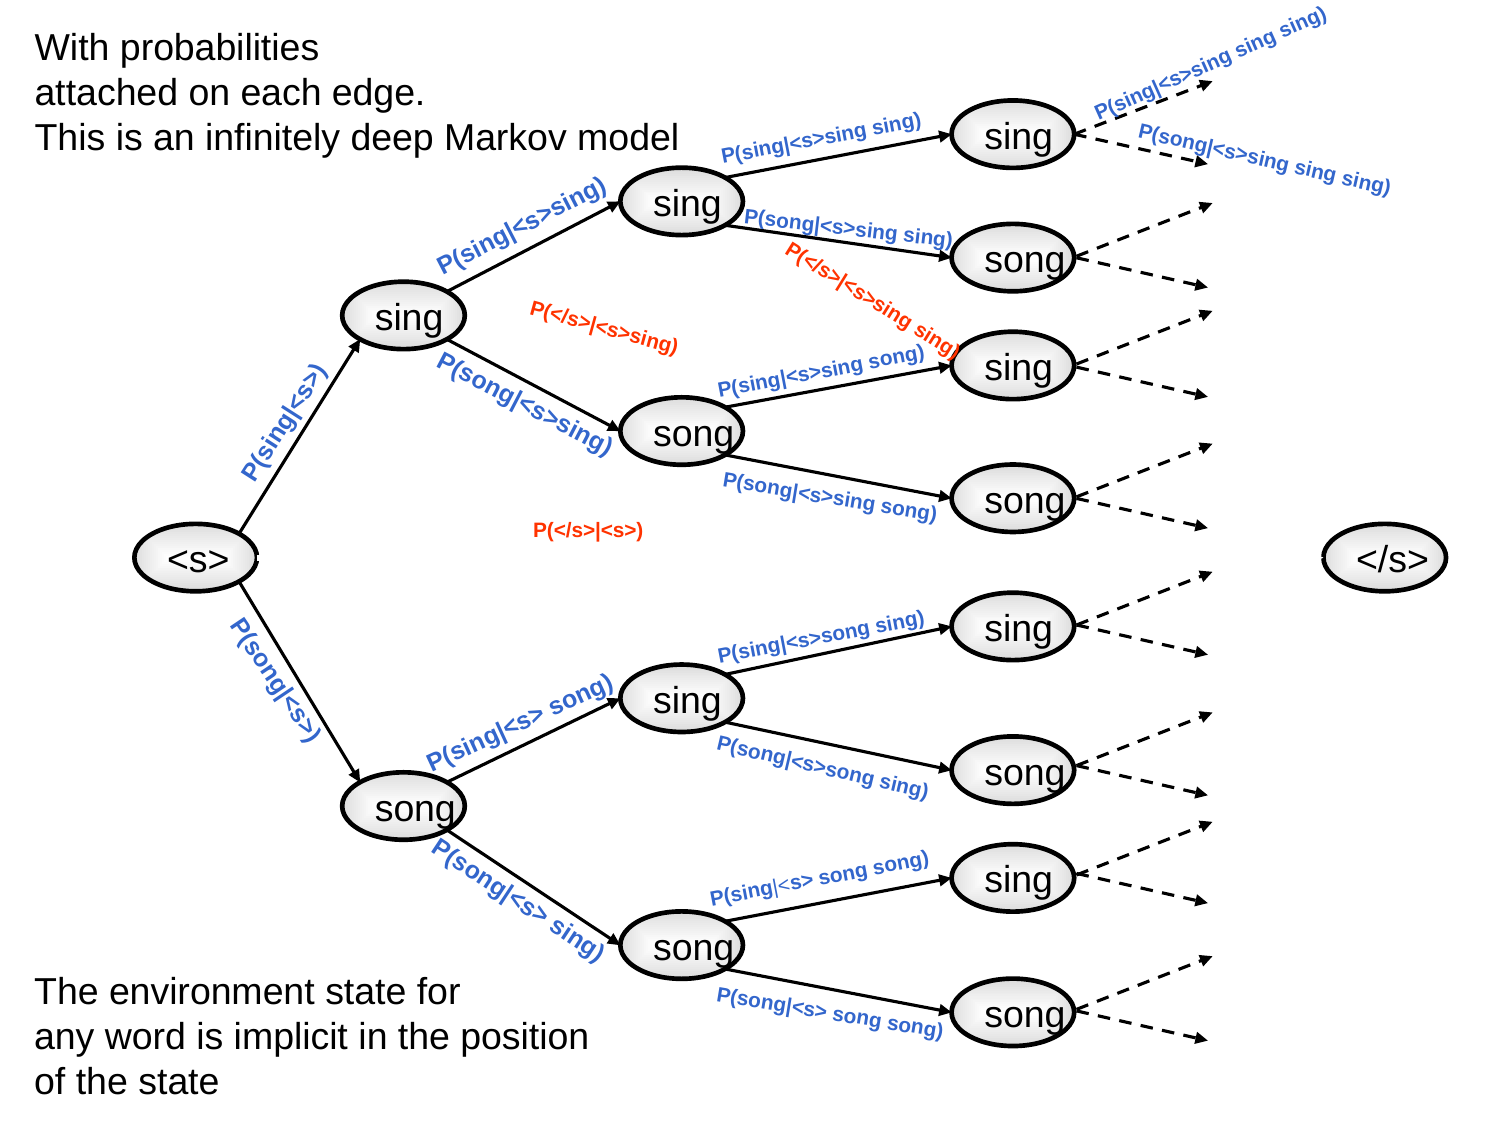

With probabilities
attached on each edge.
This is an infinitely deep Markov model
P(sing|<s>sing sing sing)
sing
P(sing|<s>sing sing)
P(song|<s>sing sing sing)
sing
P(sing|<s>sing)
P(song|<s>sing sing)
song
P(</s>|<s>sing sing)
sing
P(</s>|<s>sing)
sing
P(sing|<s>sing song)
P(song|<s>sing)
song
P(sing|<s>)
song
P(song|<s>sing song)
P(</s>|<s>)
<s>
</s>
sing
P(sing|<s>song sing)
P(song|<s>)
sing
P(sing|<s> song)
song
P(song|<s>song sing)
song
sing
P(sing|<s> song song)
P(song|<s> sing)
song
The environment state for
any word is implicit in the position
of the state
song
P(song|<s> song song)